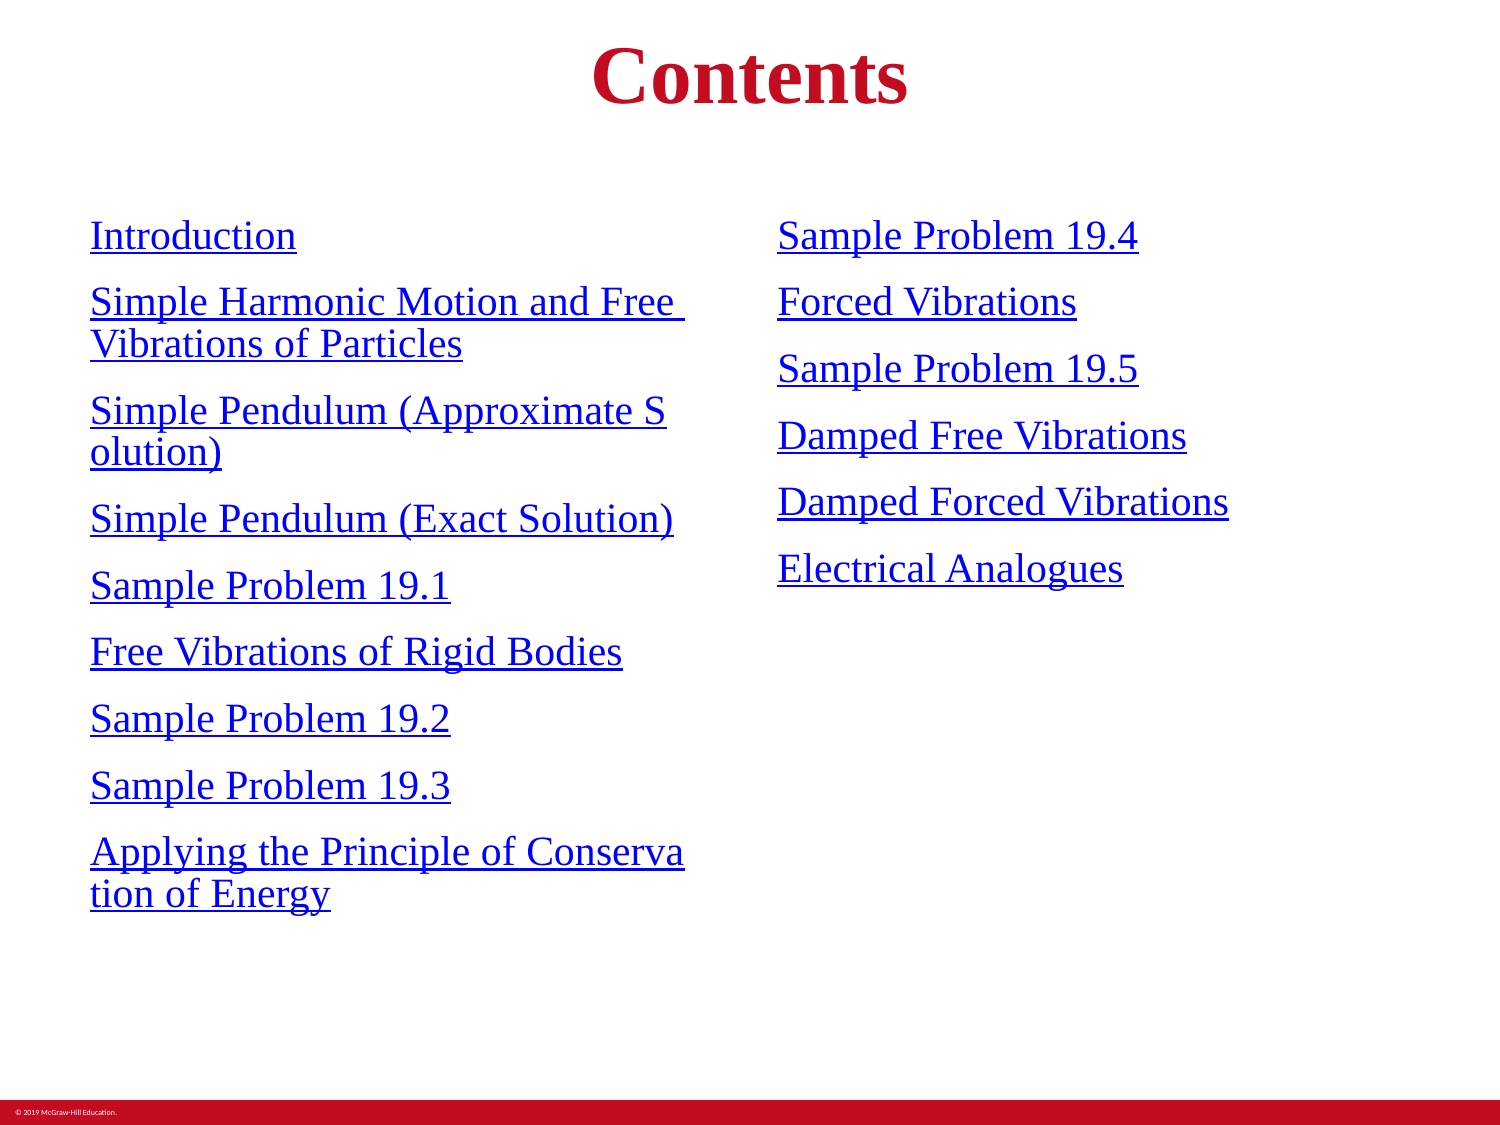

# Contents
Introduction
Simple Harmonic Motion and Free Vibrations of Particles
Simple Pendulum (Approximate Solution)
Simple Pendulum (Exact Solution)
Sample Problem 19.1
Free Vibrations of Rigid Bodies
Sample Problem 19.2
Sample Problem 19.3
Applying the Principle of Conservation of Energy
Sample Problem 19.4
Forced Vibrations
Sample Problem 19.5
Damped Free Vibrations
Damped Forced Vibrations
Electrical Analogues